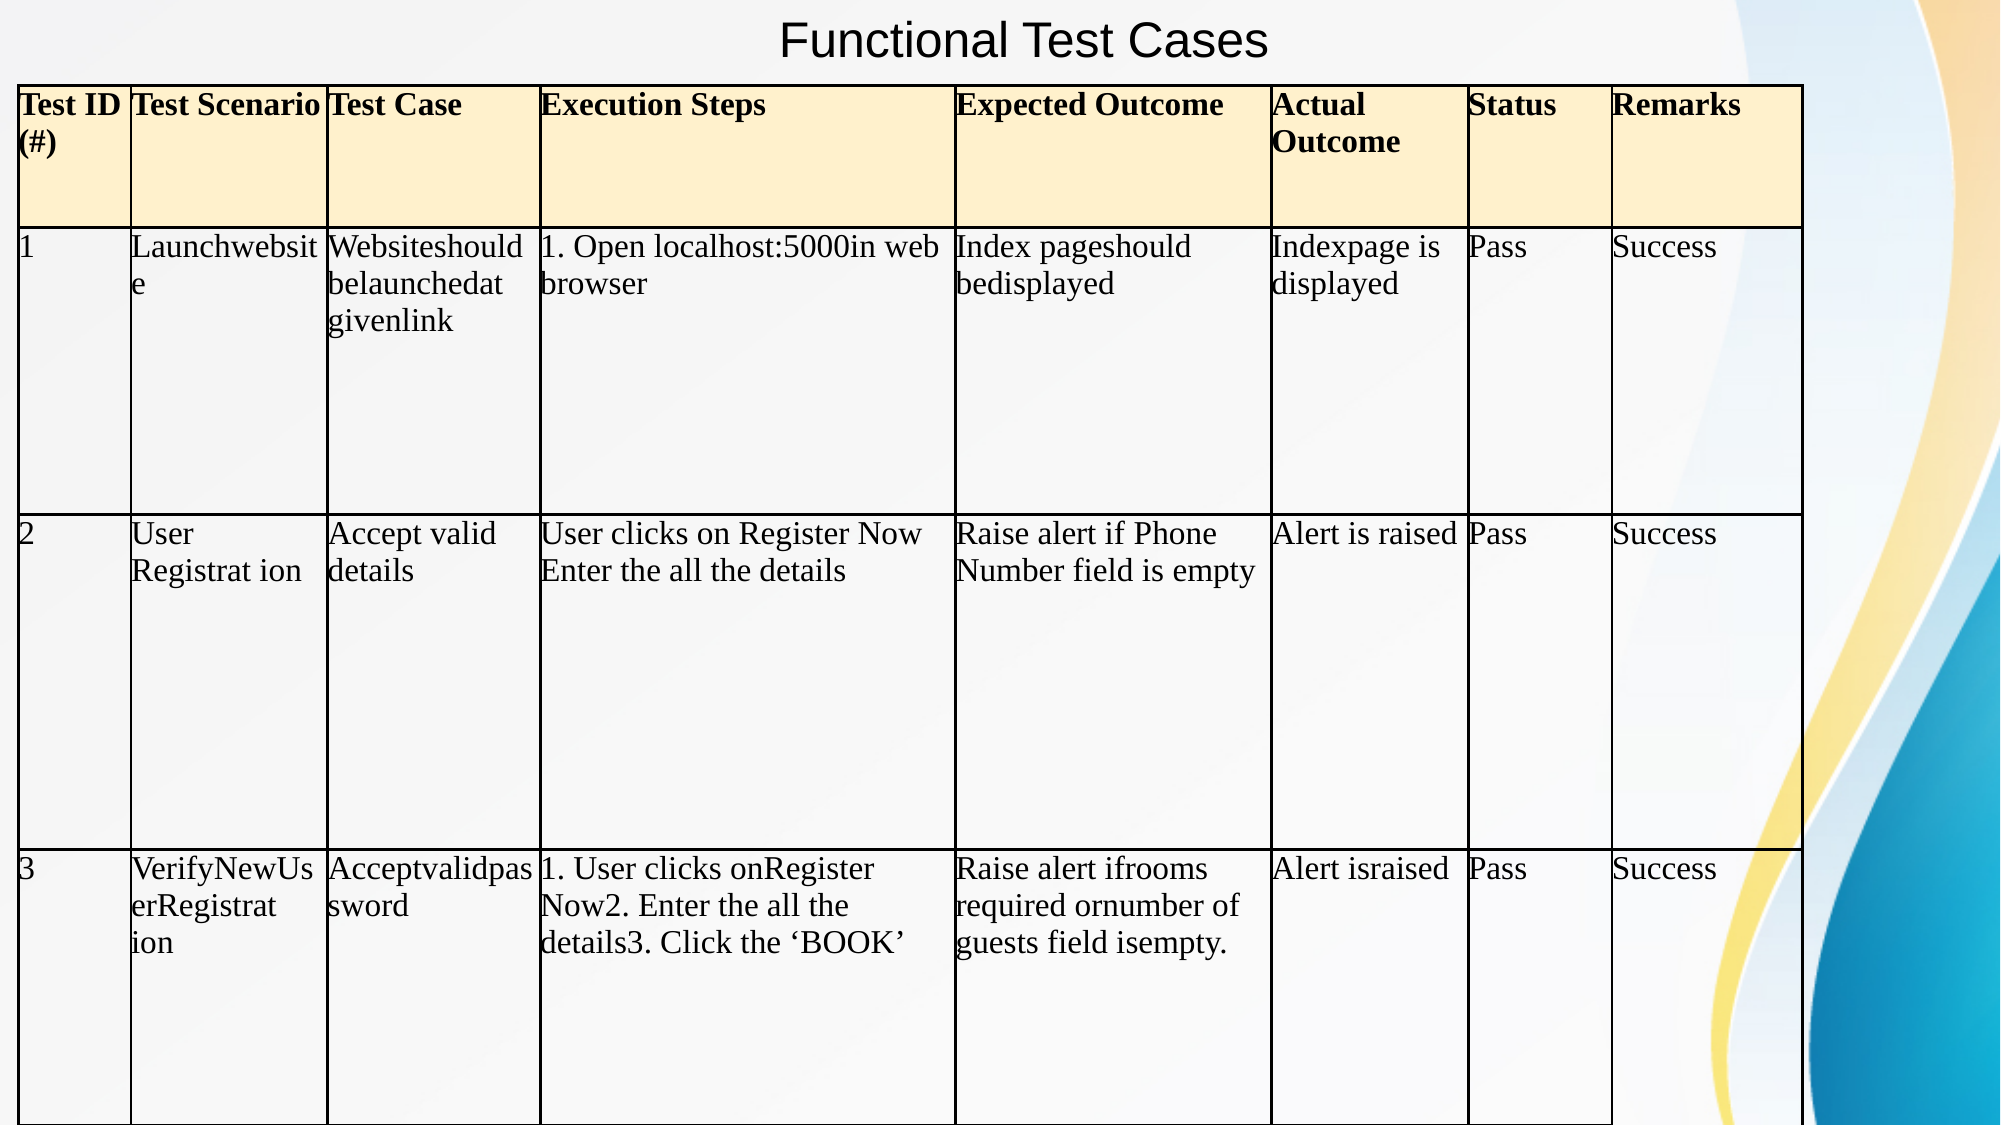

Functional Test Cases
| Test ID (#) | Test Scenario | Test Case | Execution Steps | Expected Outcome | Actual Outcome | Status | Remarks |
| --- | --- | --- | --- | --- | --- | --- | --- |
| 1 | Launchwebsite | Websiteshould belaunchedat givenlink | 1. Open localhost:5000in web browser | Index pageshould bedisplayed | Indexpage is displayed | Pass | Success |
| 2 | User Registrat ion | Accept valid details | User clicks on Register Now Enter the all the details | Raise alert if Phone Number field is empty | Alert is raised | Pass | Success |
| 3 | VerifyNewUserRegistrat ion | Acceptvalidpassword | 1. User clicks onRegister Now2. Enter the all the details3. Click the ‘BOOK’ | Raise alert ifrooms required ornumber of guests field isempty. | Alert israised | Pass | Success |